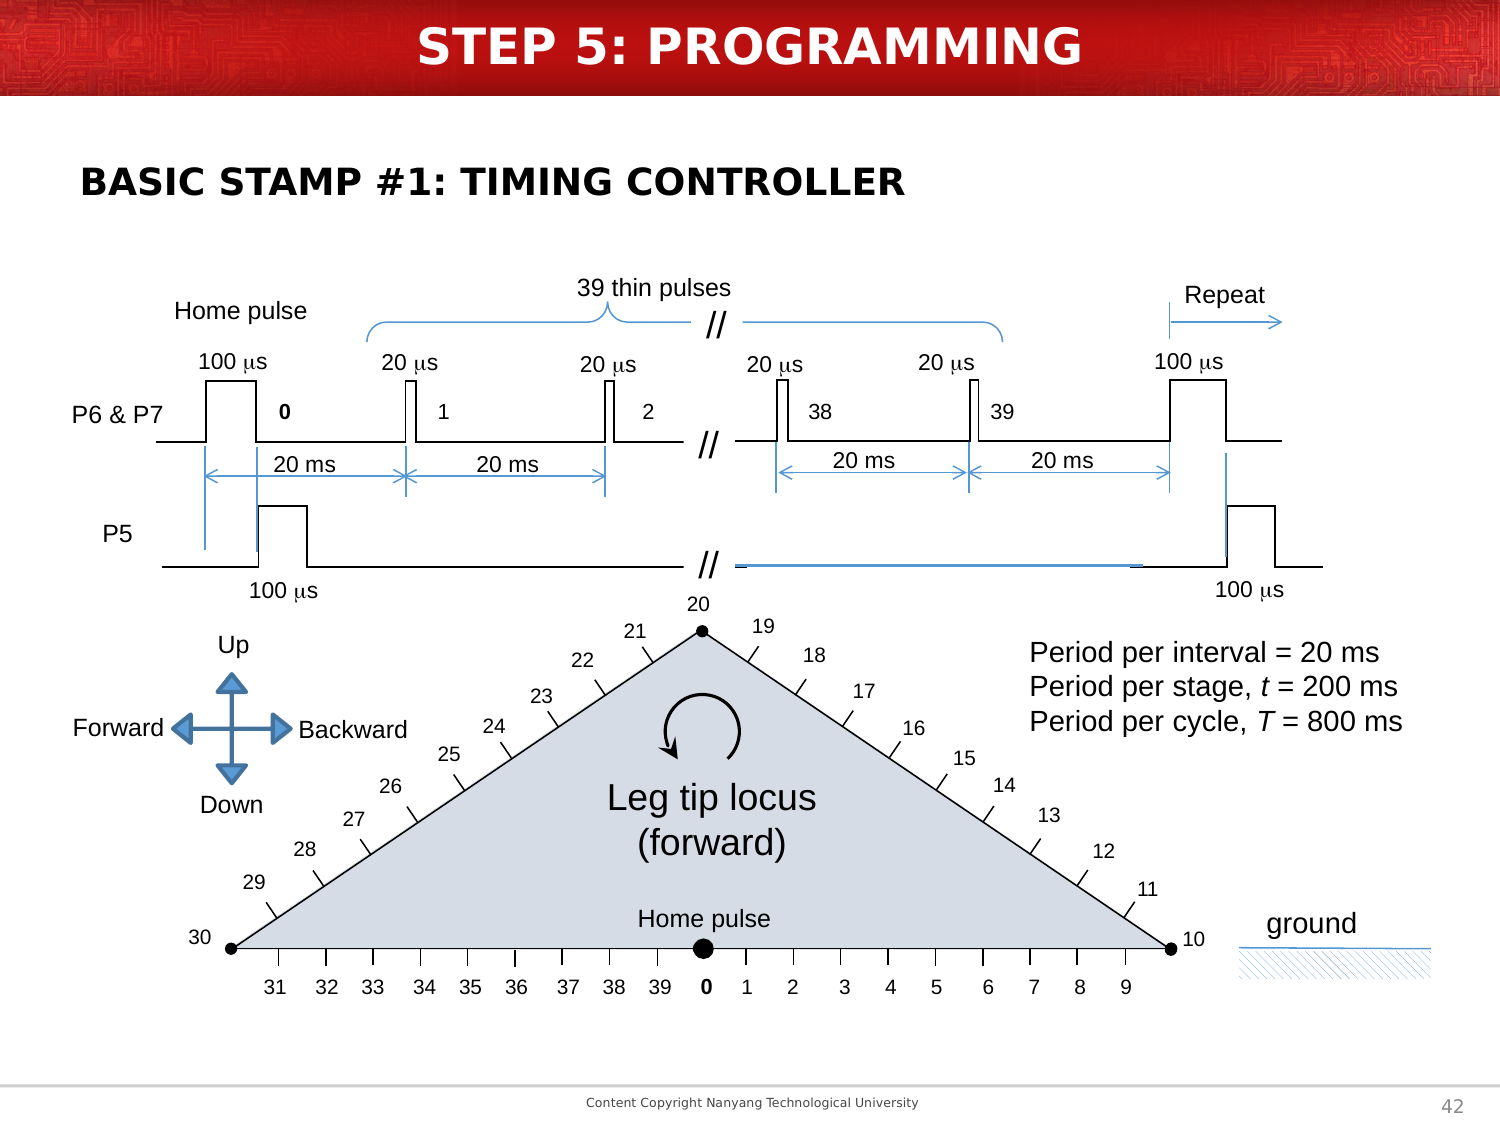

# STEP 5: PROGRAMMING
Basic Stamp #1: Timing Controller
39 thin pulses
Repeat
Home pulse
//
100 μs
100 μs
20 μs
20 μs
20 μs
20 μs
|  |  |  |  |  |  |  |  |  |  |
| --- | --- | --- | --- | --- | --- | --- | --- | --- | --- |
|  |  |  |  |  |  |  |  |  |  |  |
| --- | --- | --- | --- | --- | --- | --- | --- | --- | --- | --- |
39
0
1
2
38
P6 & P7
//
20 ms
20 ms
20 ms
20 ms
|  |  |  |  |  |  |  |  |  |  |  |
| --- | --- | --- | --- | --- | --- | --- | --- | --- | --- | --- |
|  |  |  |  |
| --- | --- | --- | --- |
P5
//
100 μs
100 μs
20
19
21

18
22
17
23
24
16
25
15
14
26
13
27
28
12
29
11
30
10
        31     32    33     34    35    36     37    38    39     0     1      2       3      4      5       6      7      8      9
Up
Period per interval = 20 ms
Period per stage, t = 200 ms
Period per cycle, T = 800 ms

Forward
Backward
Leg tip locus (forward)
Down
Home pulse
ground